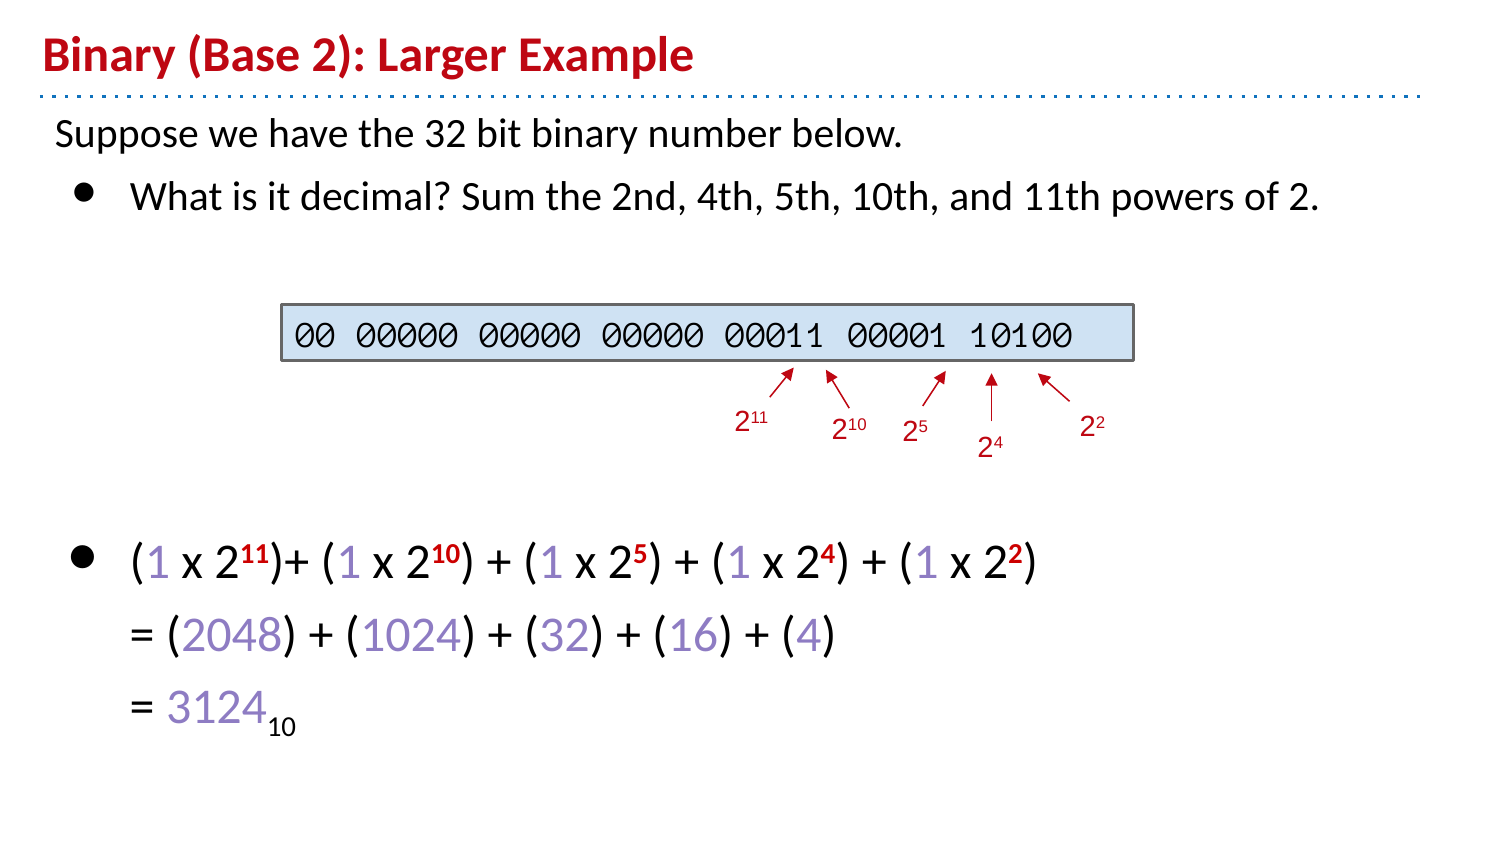

# Binary (Base 2): Larger Example
Suppose we have the 32 bit binary number below.
What is it decimal? Sum the 2nd, 4th, 5th, 10th, and 11th powers of 2.

00 00000 00000 00000 00011 00001 10100
211
22
210
25
24
(1 x 211)+ (1 x 210) + (1 x 25) + (1 x 24) + (1 x 22)
= (2048) + (1024) + (32) + (16) + (4)
= 312410